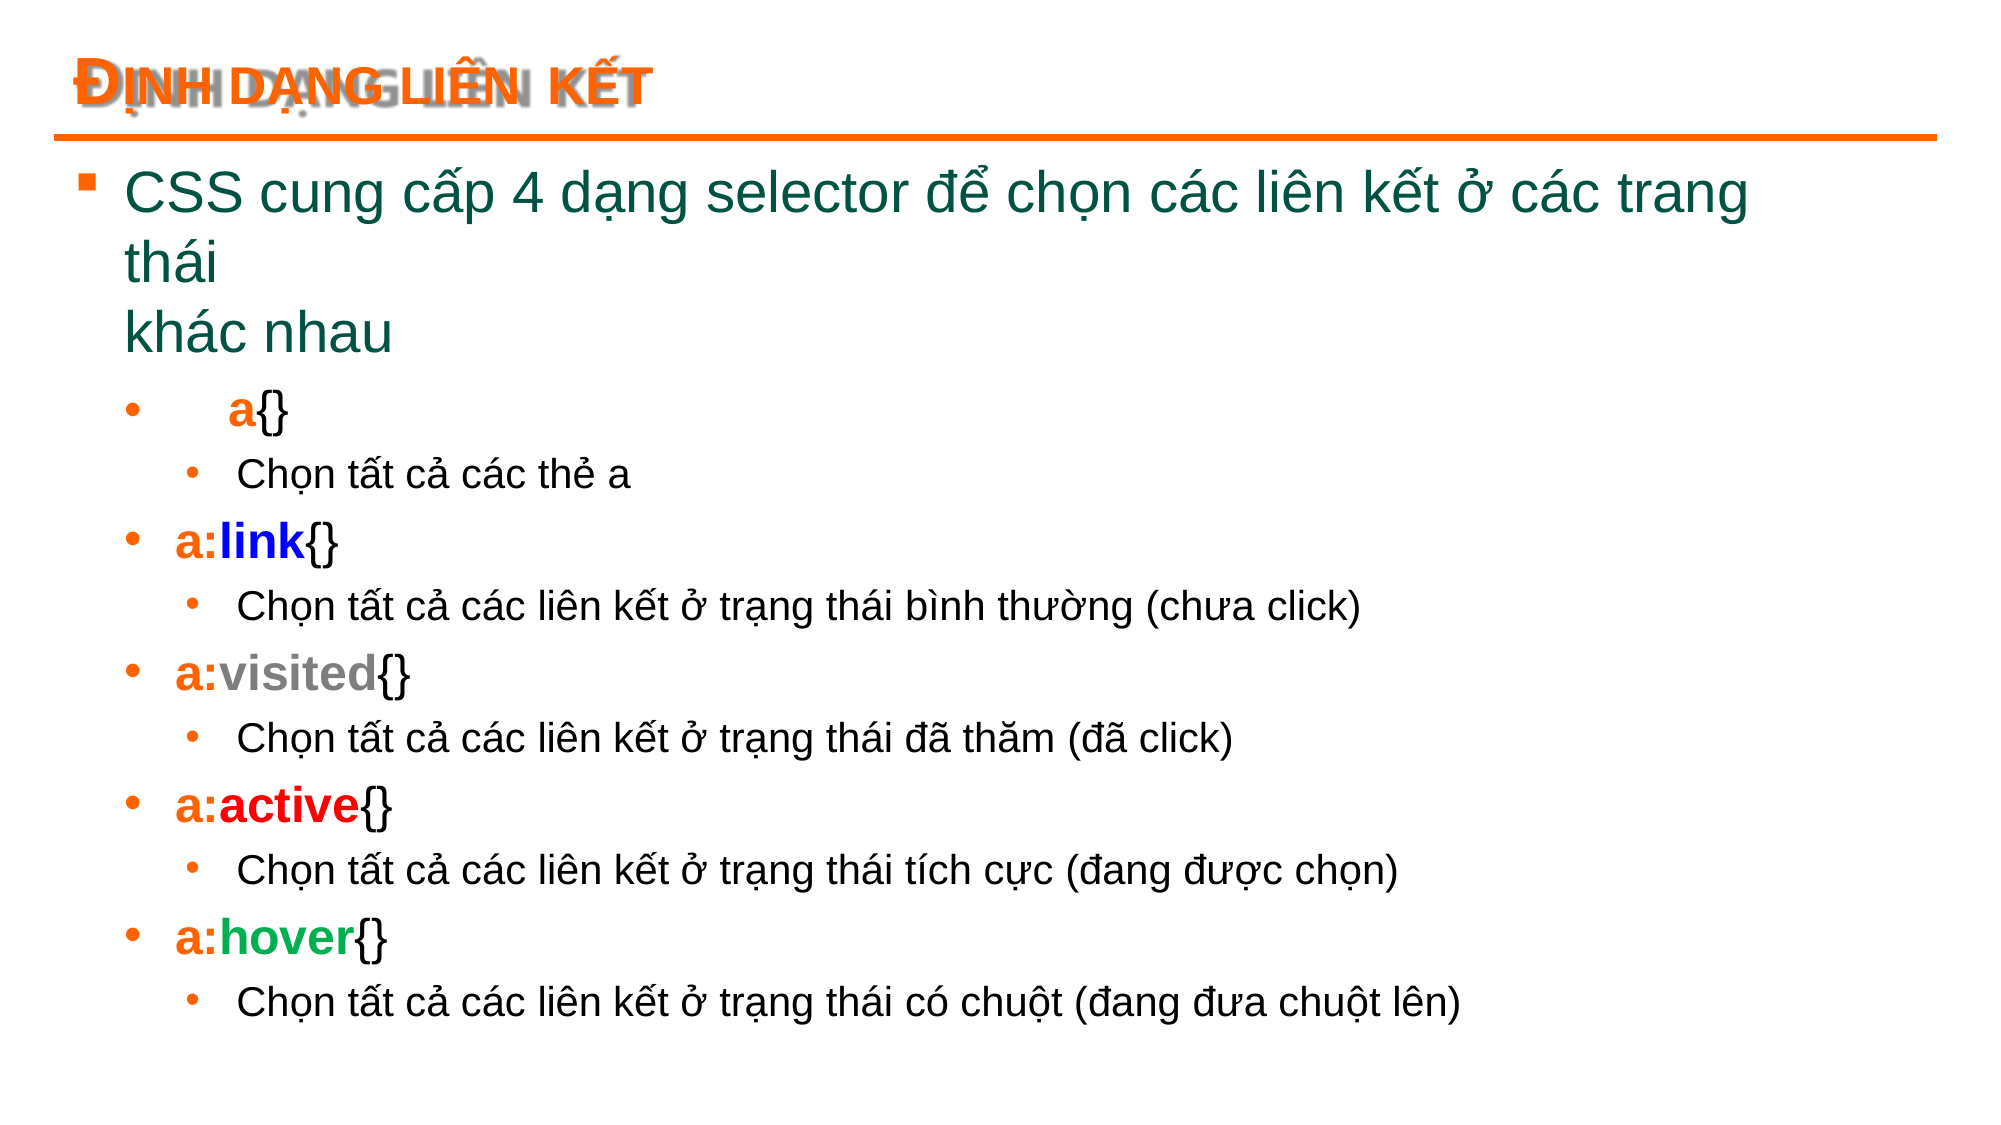

# ĐỊNH DẠNG LIÊN KẾT
CSS cung cấp 4 dạng selector để chọn các liên kết ở các trang thái
khác nhau
•	a{}
Chọn tất cả các thẻ a
a:link{}
Chọn tất cả các liên kết ở trạng thái bình thường (chưa click)
a:visited{}
Chọn tất cả các liên kết ở trạng thái đã thăm (đã click)
a:active{}
Chọn tất cả các liên kết ở trạng thái tích cực (đang được chọn)
a:hover{}
Chọn tất cả các liên kết ở trạng thái có chuột (đang đưa chuột lên)